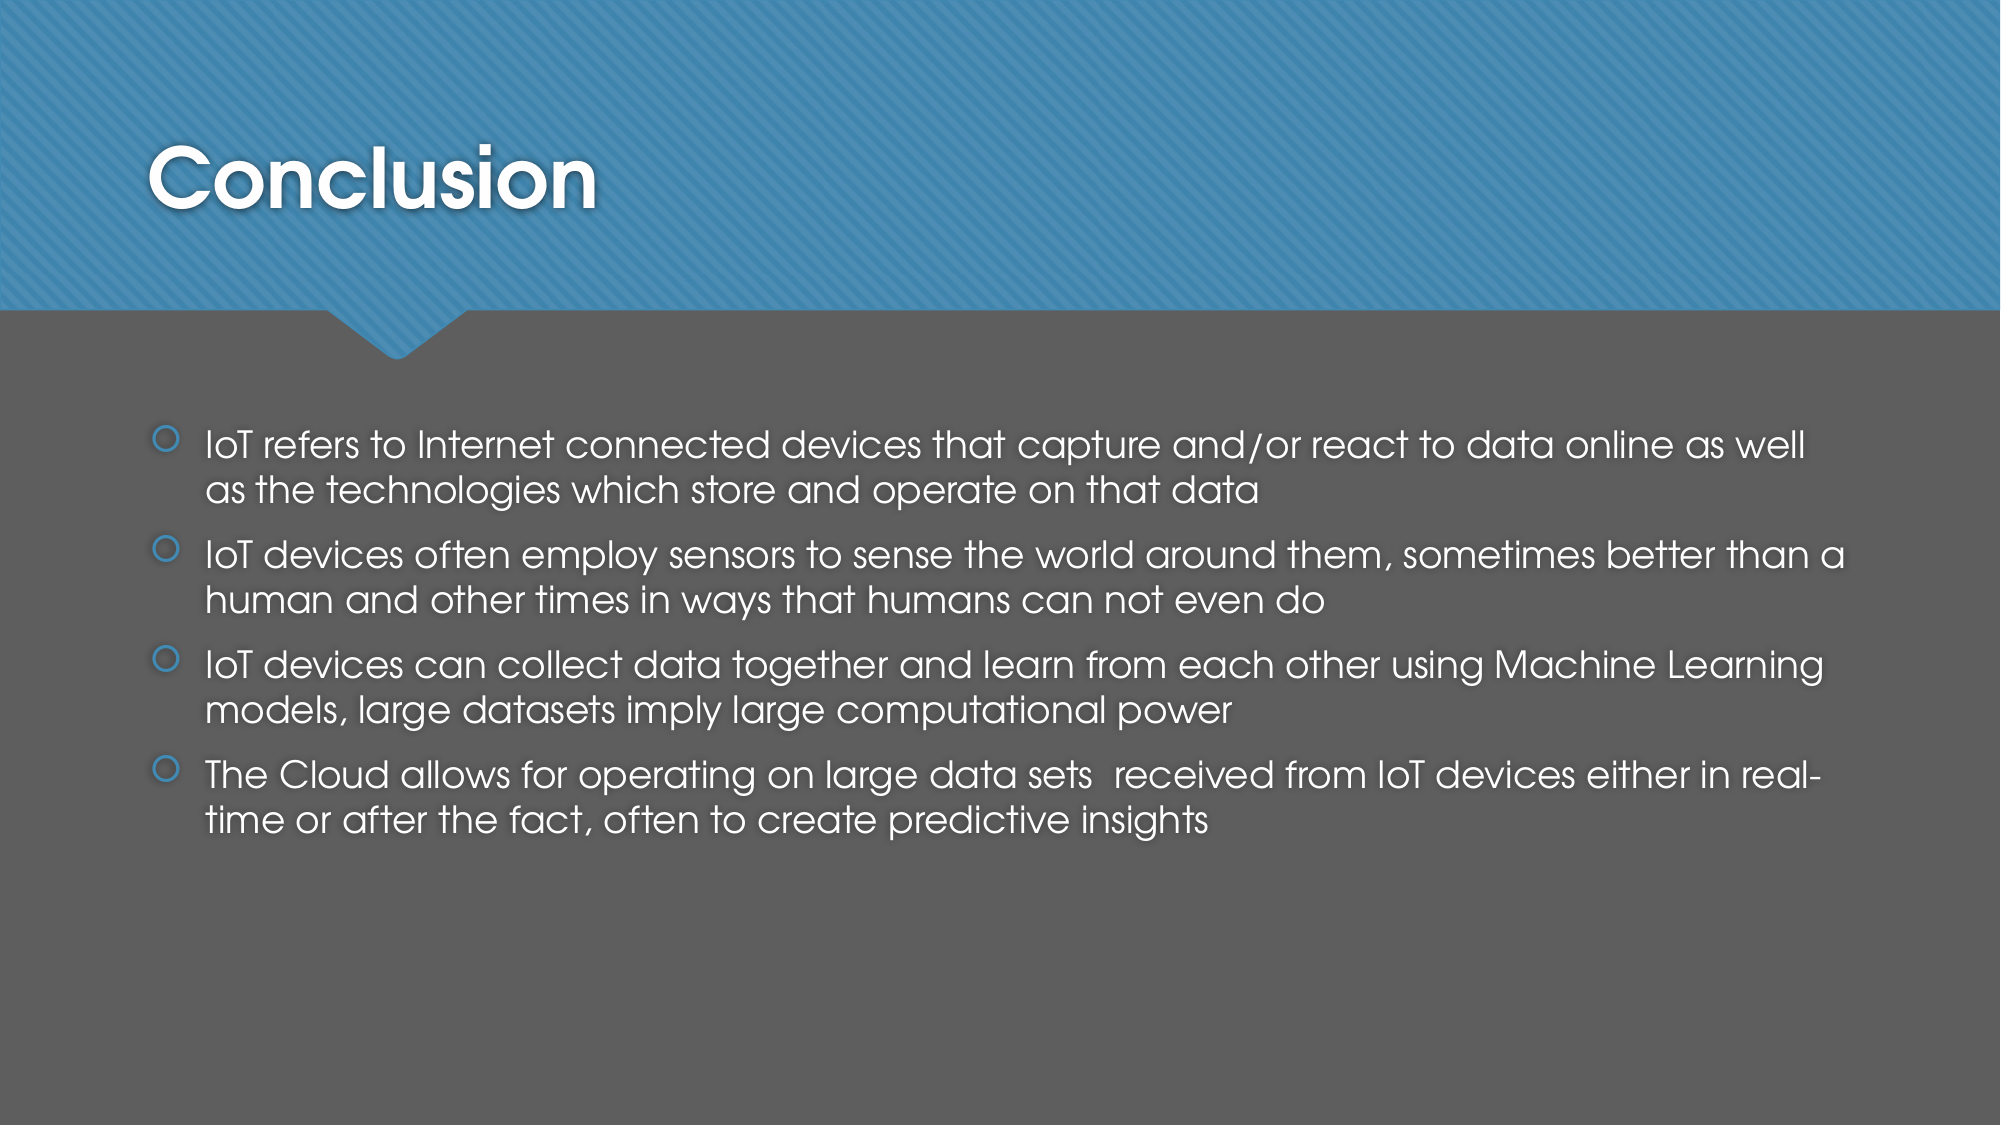

# Conclusion
IoT refers to Internet connected devices that capture and/or react to data online as well as the technologies which store and operate on that data
IoT devices often employ sensors to sense the world around them, sometimes better than a human and other times in ways that humans can not even do
IoT devices can collect data together and learn from each other using Machine Learning models, large datasets imply large computational power
The Cloud allows for operating on large data sets  received from IoT devices either in real-time or after the fact, often to create predictive insights